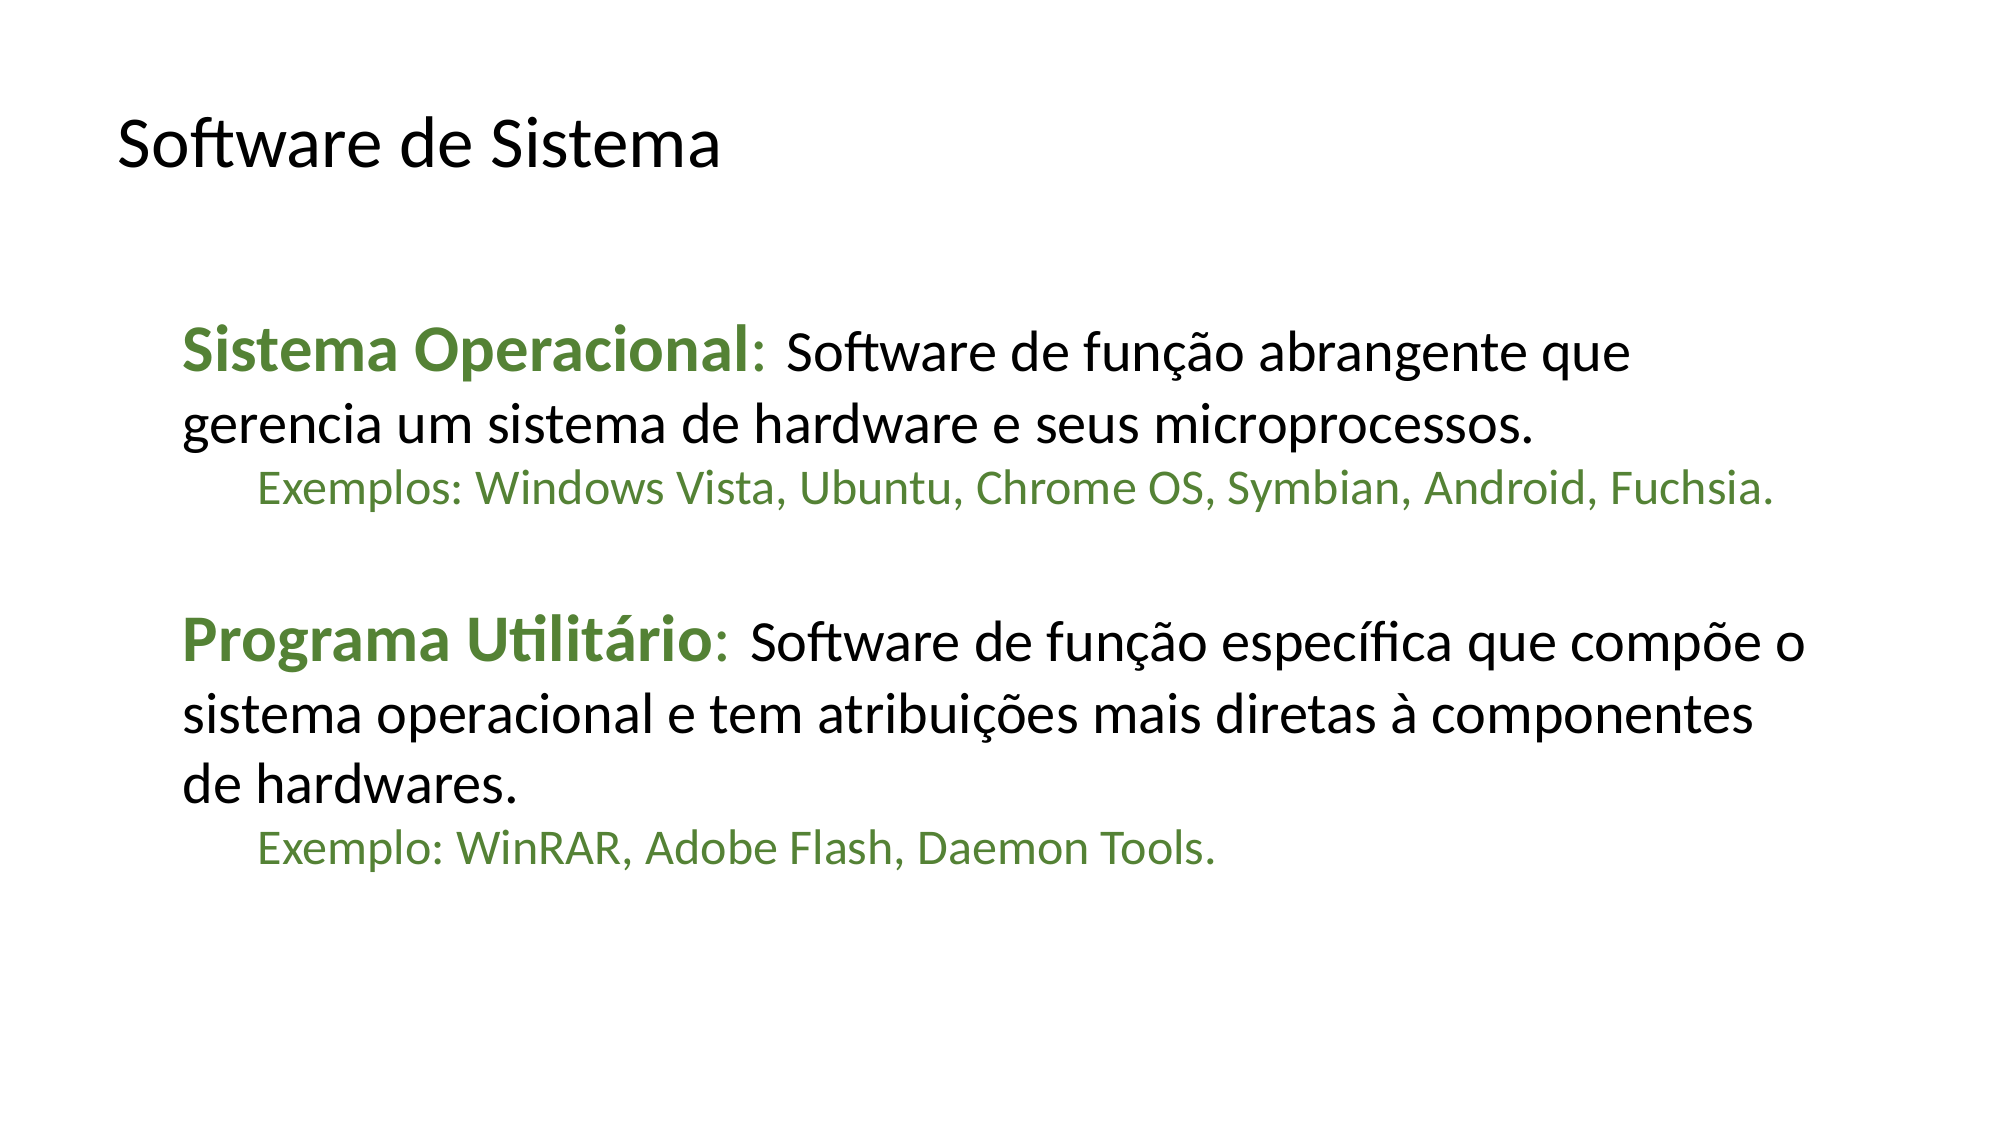

Software de Sistema
Sistema Operacional: Software de função abrangente que gerencia um sistema de hardware e seus microprocessos.
Exemplos: Windows Vista, Ubuntu, Chrome OS, Symbian, Android, Fuchsia.

Programa Utilitário: Software de função específica que compõe o sistema operacional e tem atribuições mais diretas à componentes de hardwares.
Exemplo: WinRAR, Adobe Flash, Daemon Tools.